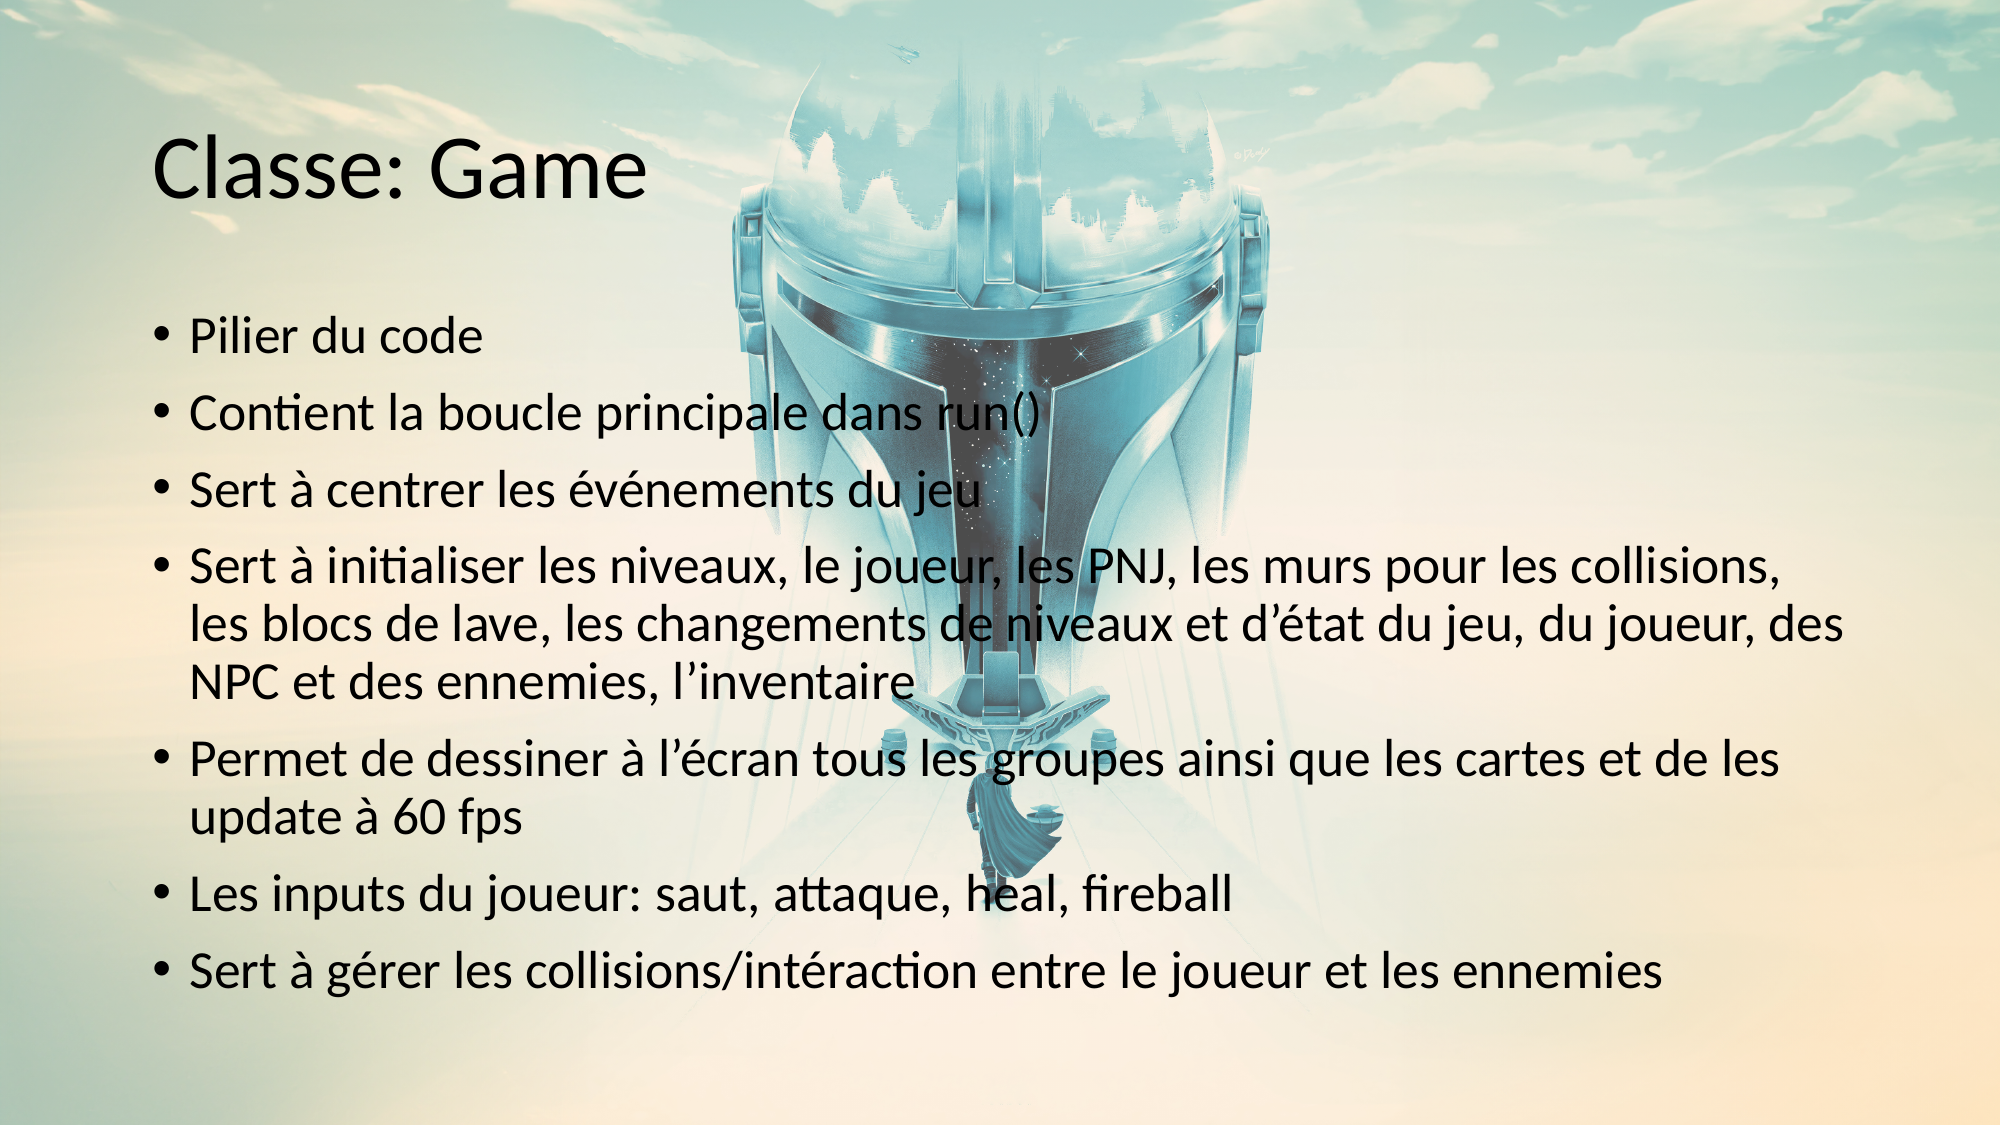

# Classe: Game
Pilier du code
Contient la boucle principale dans run()
Sert à centrer les événements du jeu
Sert à initialiser les niveaux, le joueur, les PNJ, les murs pour les collisions, les blocs de lave, les changements de niveaux et d’état du jeu, du joueur, des NPC et des ennemies, l’inventaire
Permet de dessiner à l’écran tous les groupes ainsi que les cartes et de les update à 60 fps
Les inputs du joueur: saut, attaque, heal, fireball
Sert à gérer les collisions/intéraction entre le joueur et les ennemies